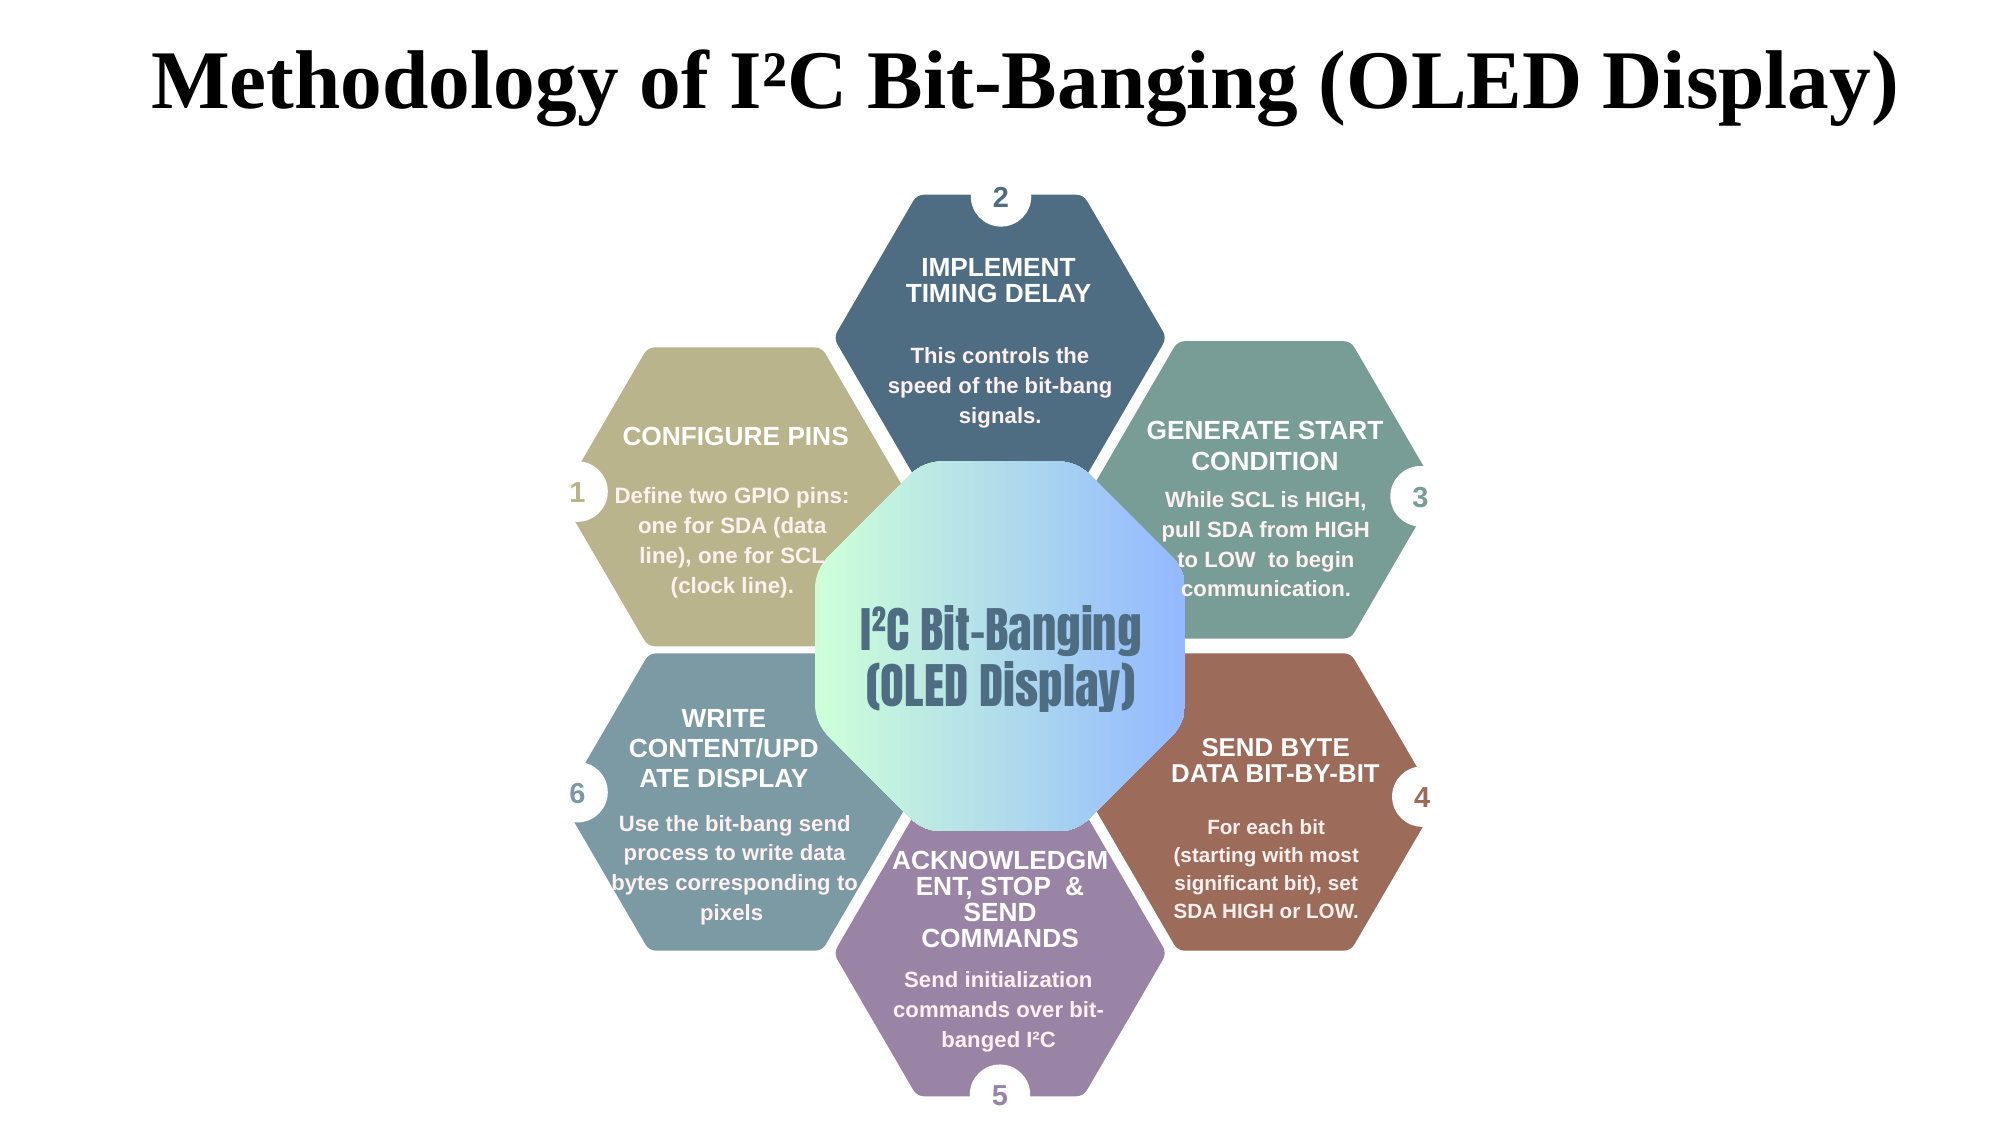

Methodology of I²C Bit-Banging (OLED Display)

2

IMPLEMENT TIMING DELAY
This controls the speed of the bit-bang signals.

GENERATE START CONDITION
CONFIGURE PINS

Define two GPIO pins: one for SDA (data line), one for SCL (clock line).

1
While SCL is HIGH, pull SDA from HIGH to LOW  to begin communication.

3
I²C Bit-Banging (OLED Display)

WRITE CONTENT/UPDATE DISPLAY
SEND BYTE DATA BIT-BY-BIT

6
4
Use the bit-bang send process to write data bytes corresponding to pixels

For each bit (starting with most significant bit), set SDA HIGH or LOW.

ACKNOWLEDGMENT, STOP  & SEND COMMANDS
Send initialization commands over bit-banged I²C

5